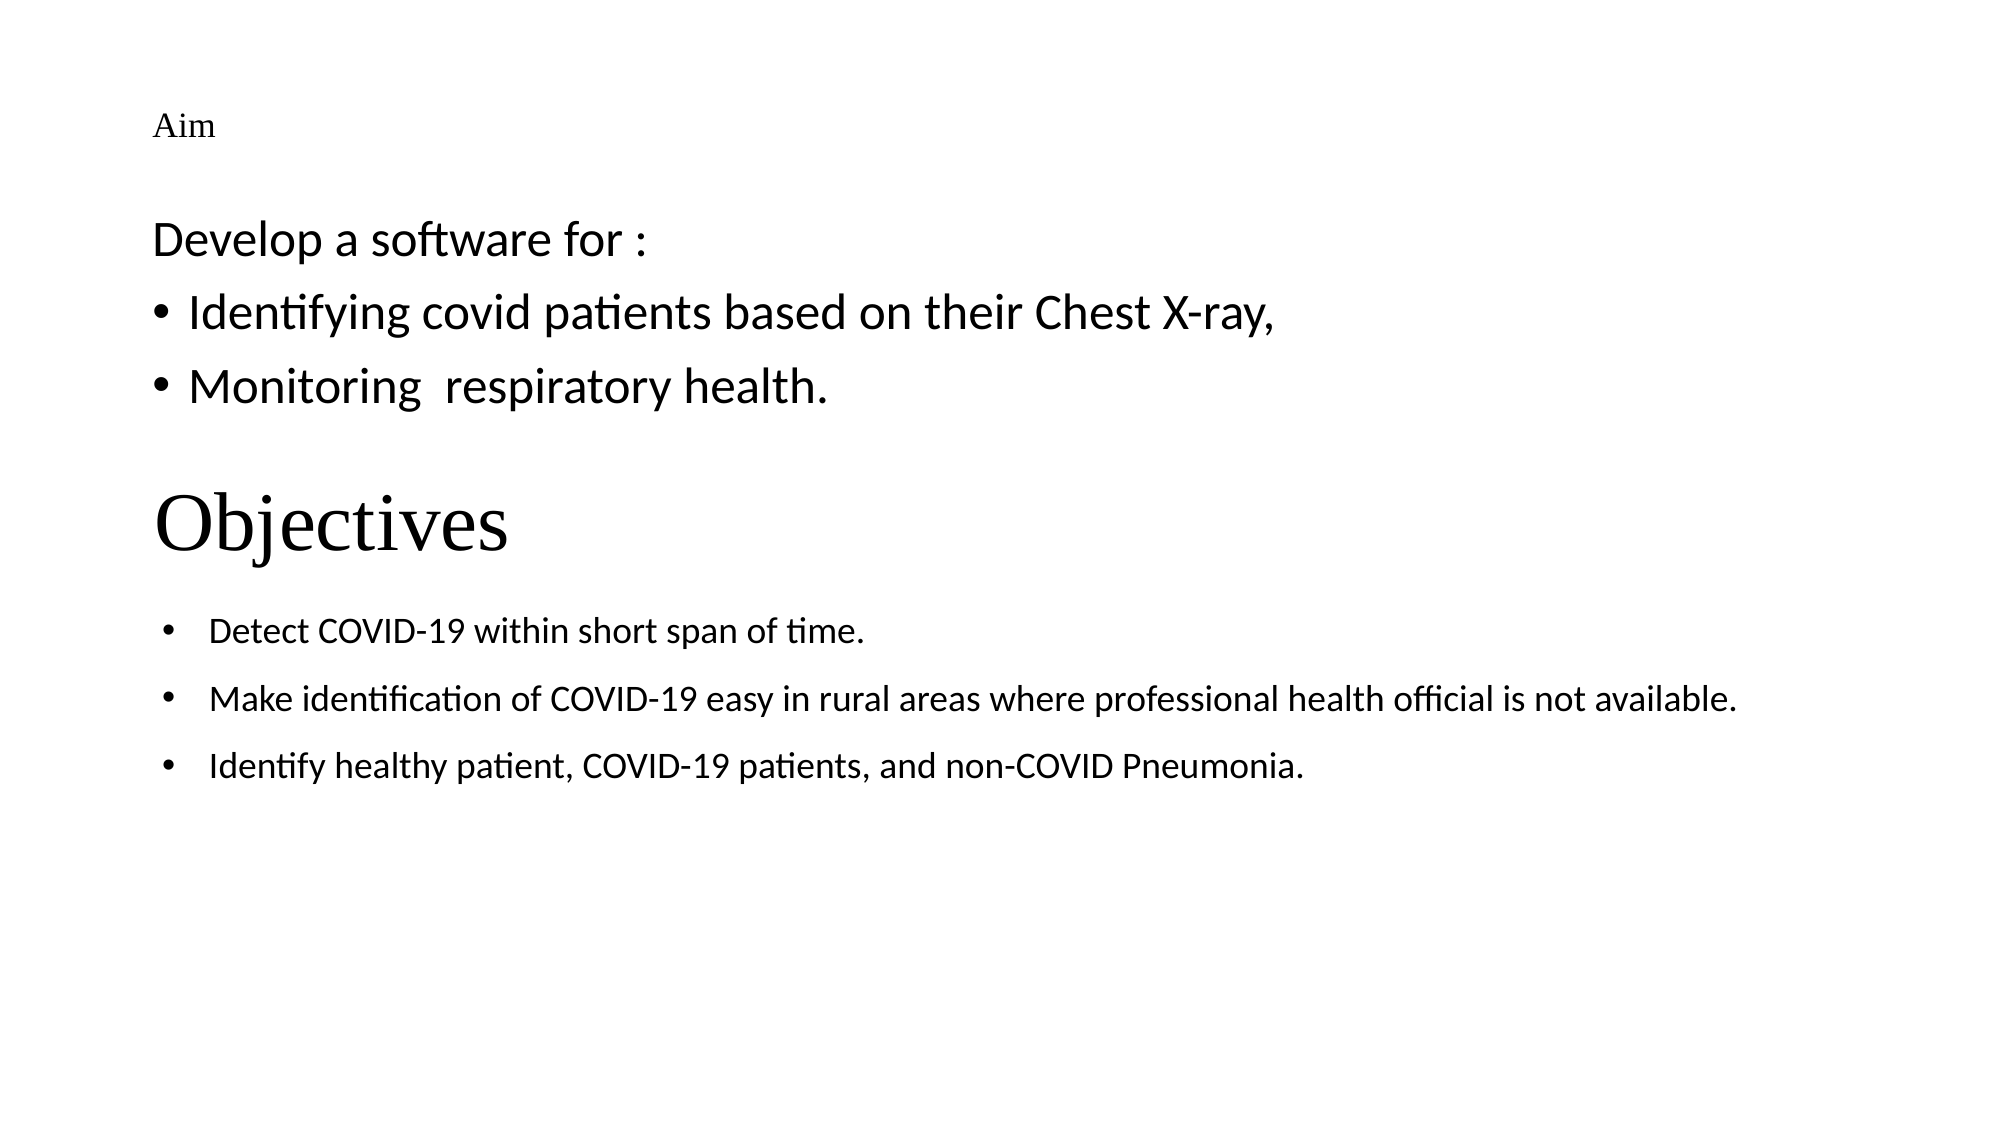

# Aim
Develop a software for :
Identifying covid patients based on their Chest X-ray,
Monitoring  respiratory health.

Objectives

Detect COVID-19 within short span of time.
Make identification of COVID-19 easy in rural areas where professional health official is not available.
Identify healthy patient, COVID-19 patients, and non-COVID Pneumonia.